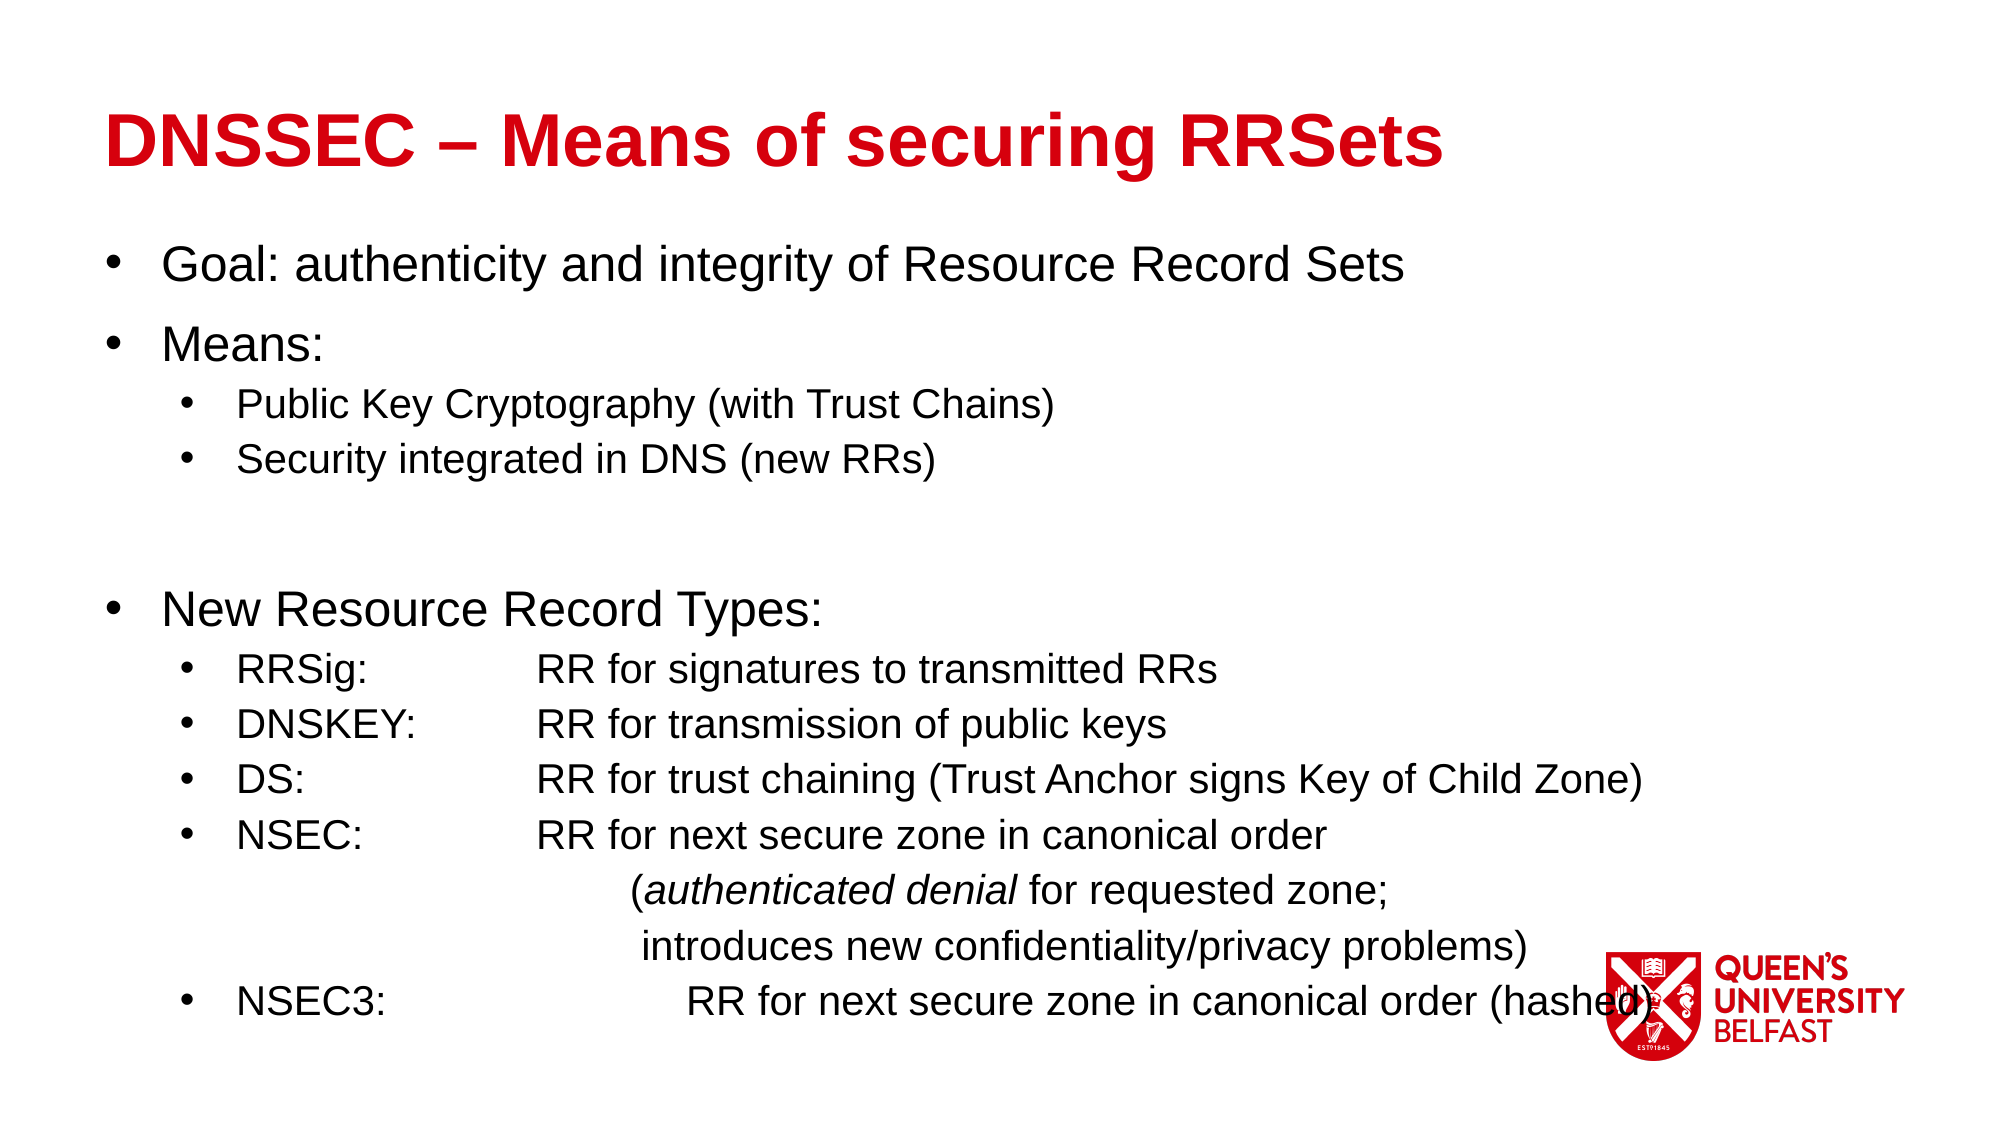

DNSSEC – Means of securing RRSets
Goal: authenticity and integrity of Resource Record Sets
Means:
Public Key Cryptography (with Trust Chains)
Security integrated in DNS (new RRs)

New Resource Record Types:
RRSig:		RR for signatures to transmitted RRs
DNSKEY:	RR for transmission of public keys
DS:		RR for trust chaining (Trust Anchor signs Key of Child Zone)
NSEC:		RR for next secure zone in canonical order
			(authenticated denial for requested zone;
			 introduces new confidentiality/privacy problems)
NSEC3:		RR for next secure zone in canonical order (hashed)